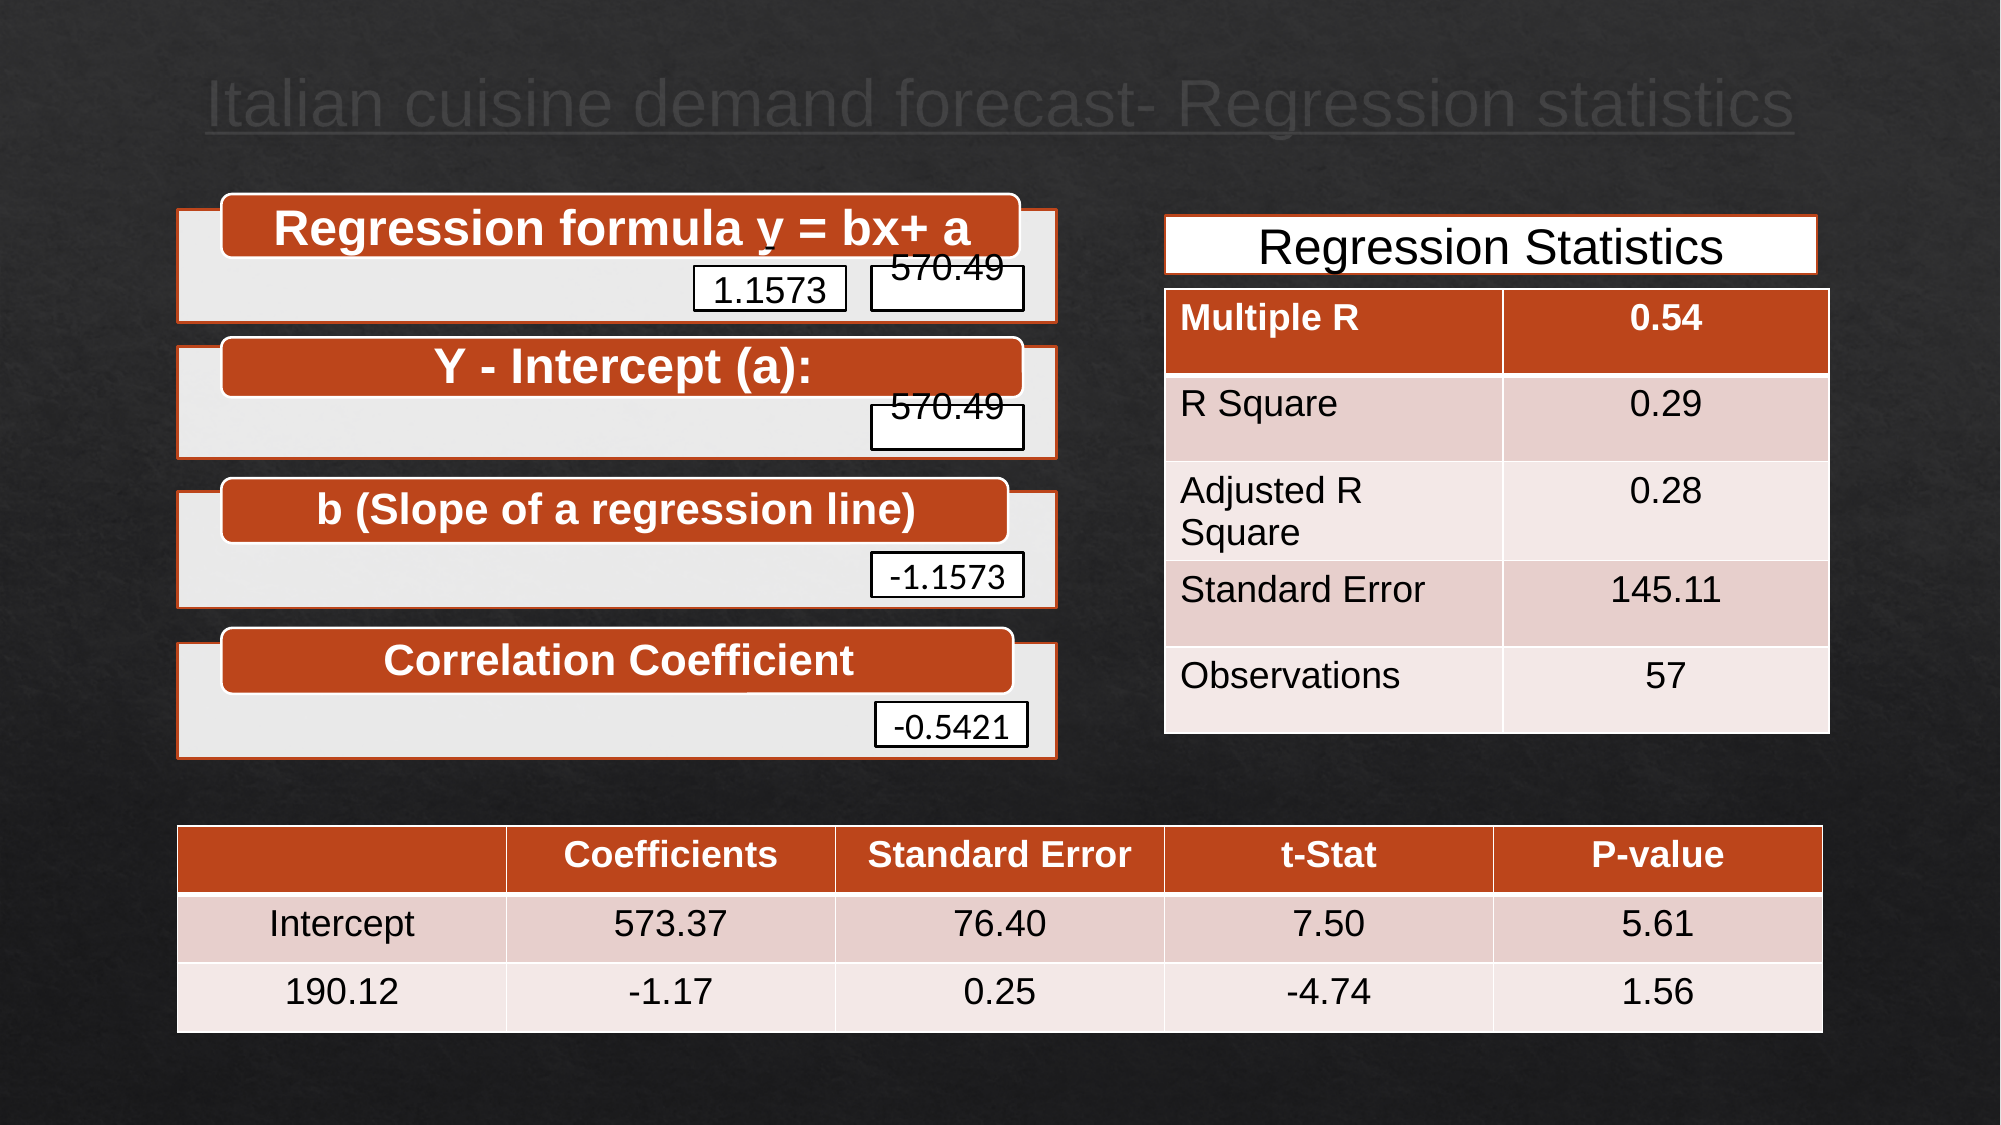

# Italian cuisine demand forecast- Regression statistics

Regression formula y = bx+ a

Y - Intercept (a):
b (Slope of a regression line)
Correlation Coefficient
Regression Statistics
-1.1573

570.49

| Multiple R | 0.54 |
| --- | --- |
| R Square | 0.29 |
| Adjusted R Square | 0.28 |
| Standard Error | 145.11 |
| Observations | 57 |
570.49

-1.1573
-0.5421
|  | Coefficients | Standard Error | t-Stat | P-value |
| --- | --- | --- | --- | --- |
| Intercept | 573.37 | 76.40 | 7.50 | 5.61 |
| 190.12 | -1.17 | 0.25 | -4.74 | 1.56 |